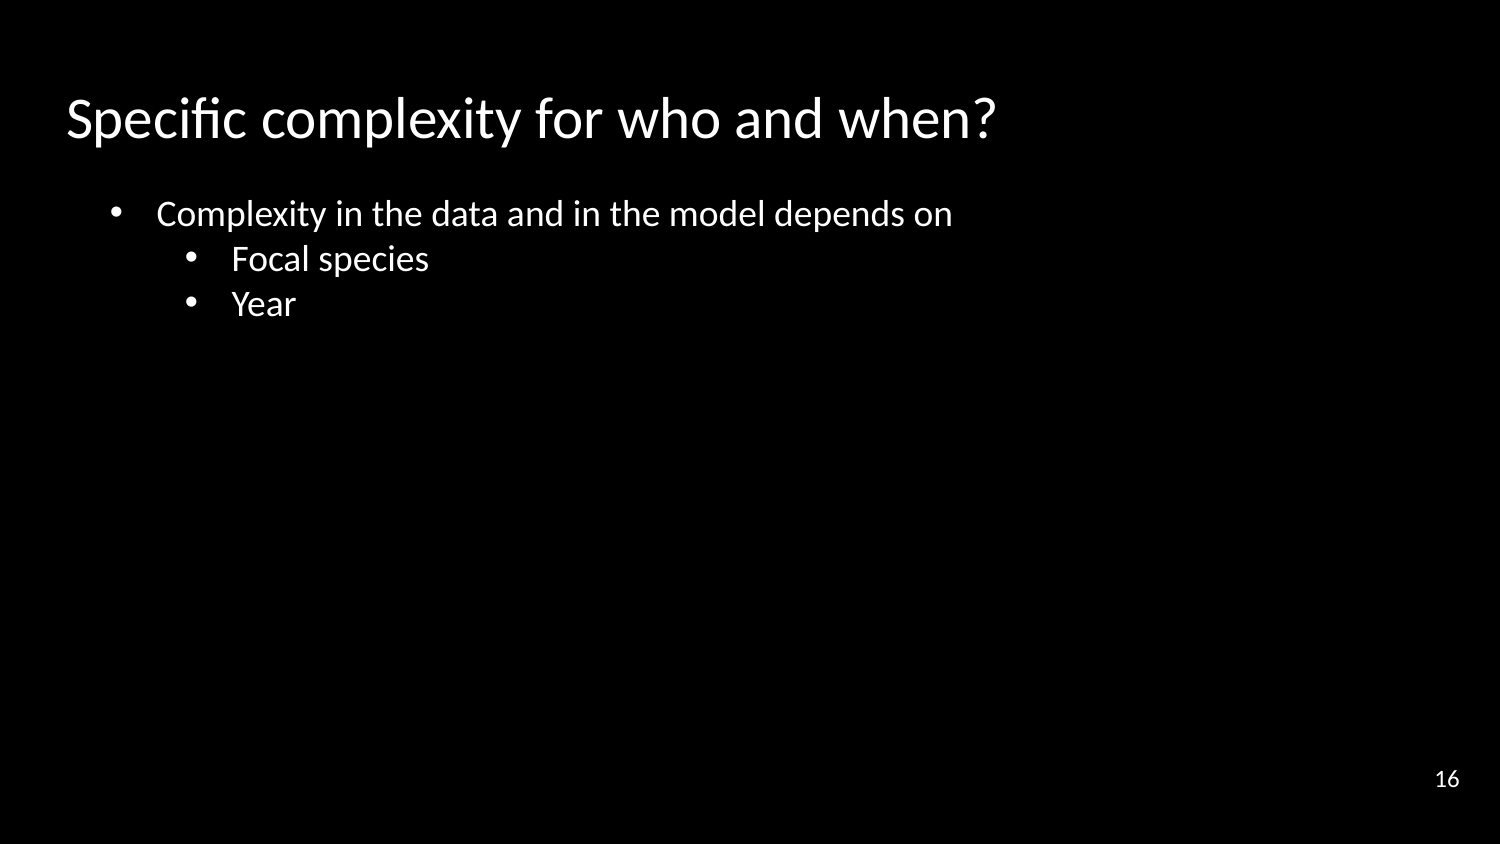

# Specific complexity for who and when?
Complexity in the data and in the model depends on
Focal species
Year

16